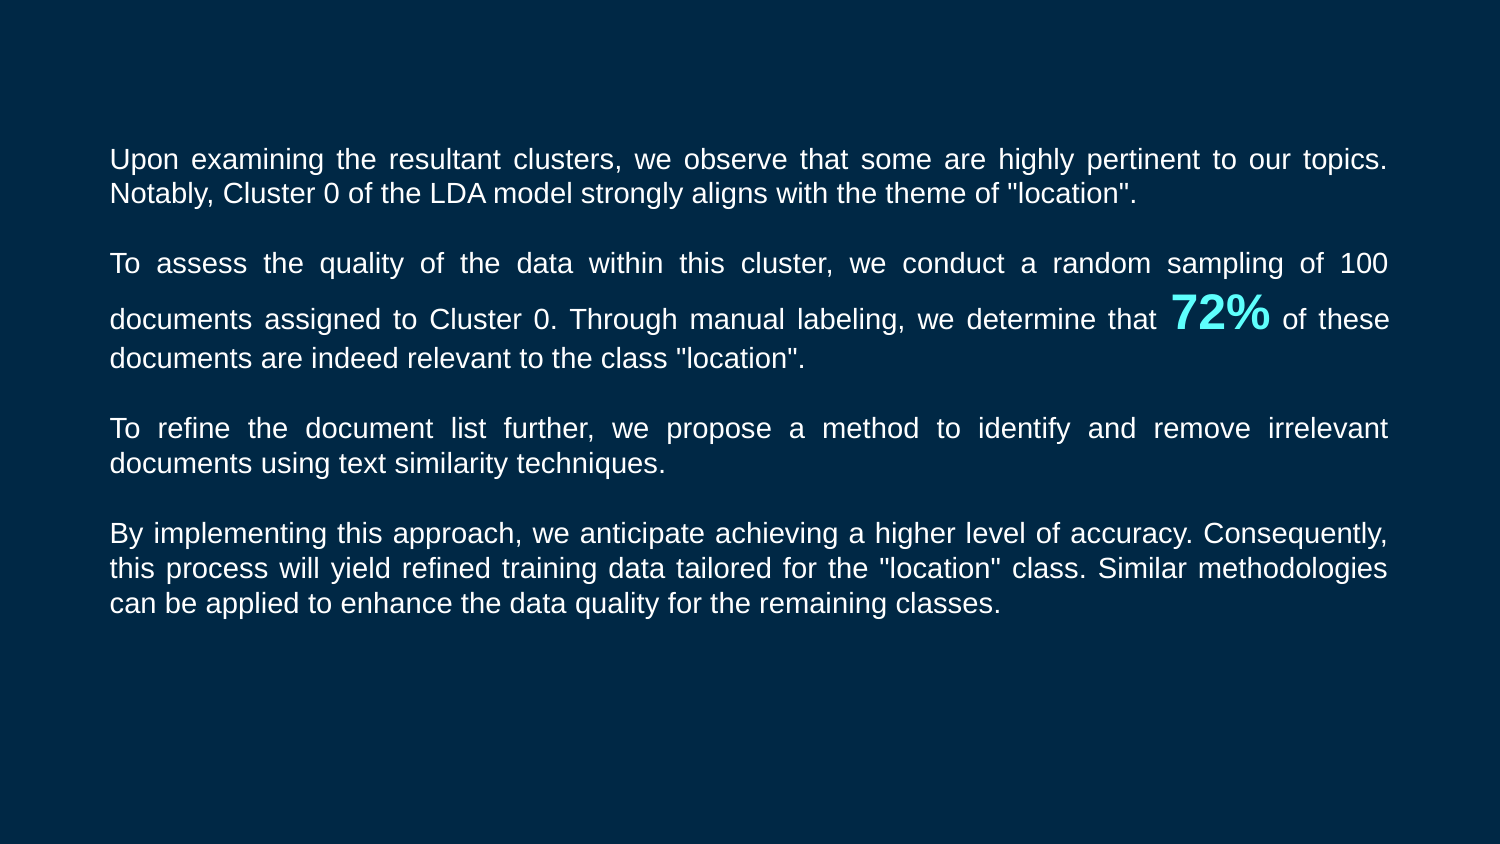

Upon examining the resultant clusters, we observe that some are highly pertinent to our topics. Notably, Cluster 0 of the LDA model strongly aligns with the theme of "location".

To assess the quality of the data within this cluster, we conduct a random sampling of 100 documents assigned to Cluster 0. Through manual labeling, we determine that 72% of these documents are indeed relevant to the class "location".

To refine the document list further, we propose a method to identify and remove irrelevant documents using text similarity techniques.

By implementing this approach, we anticipate achieving a higher level of accuracy. Consequently, this process will yield refined training data tailored for the "location" class. Similar methodologies can be applied to enhance the data quality for the remaining classes.